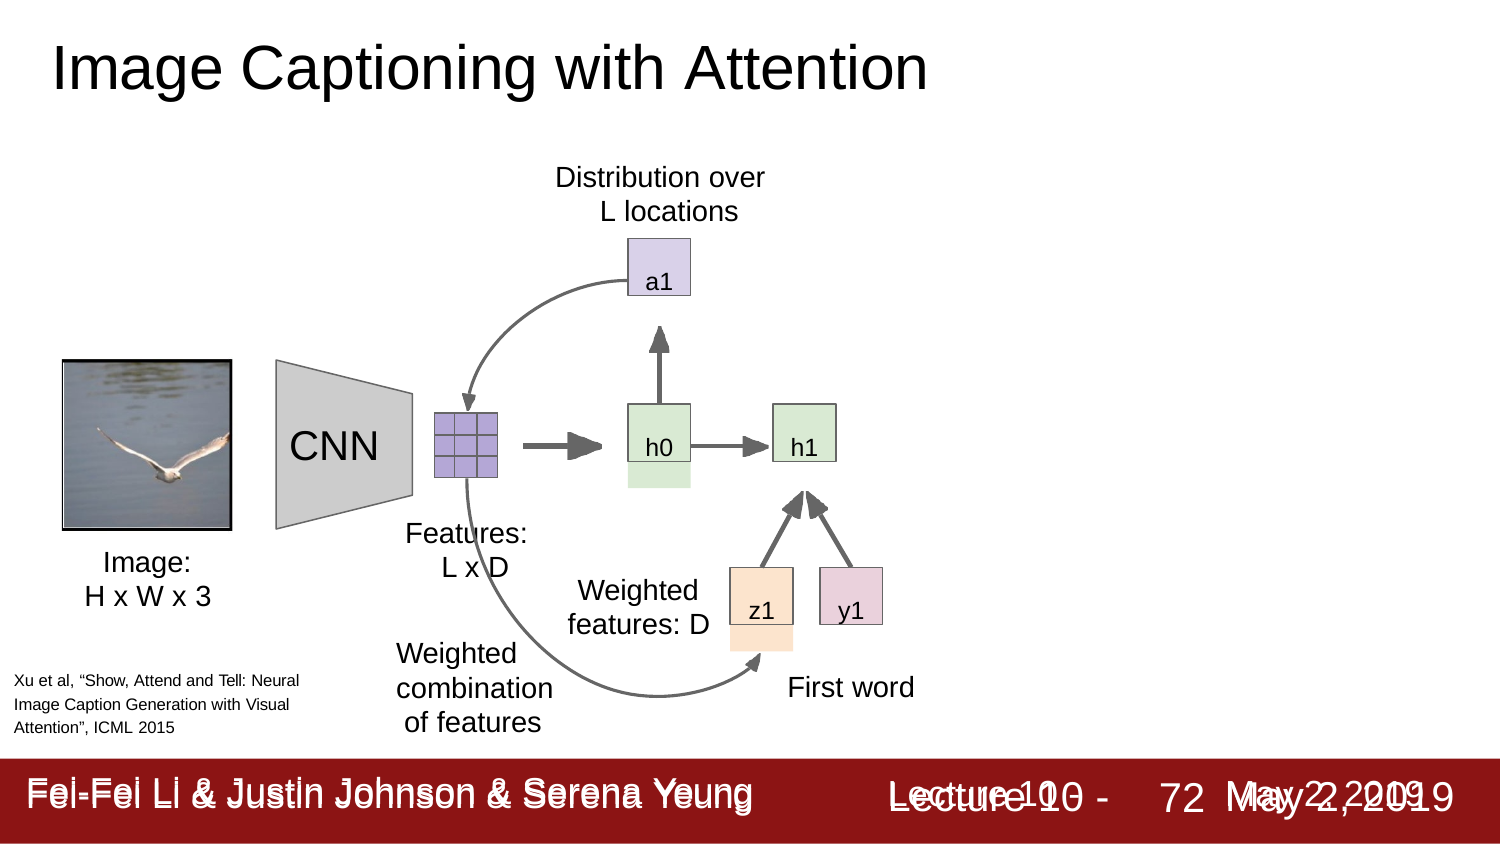

# Image Captioning with Attention
Distribution over  L locations

a1

h0

h1
|  |  |  |
| --- | --- | --- |
|  |  |  |
|  |  |  |
CNN

Features:  L x D

Image:  H x W x 3

z1

y1
Weighted
features: D
Weighted  combination  of features

First word
Xu et al, “Show, Attend and Tell: Neural
Image Caption Generation with Visual  Attention”, ICML 2015
Lecture 10 -
May 2, 2019
Fei-Fei Li & Justin Johnson & Serena Yeung
72
Fei-Fei Li & Justin Johnson & Serena Yeung	Lecture 10 -	May 2, 2019